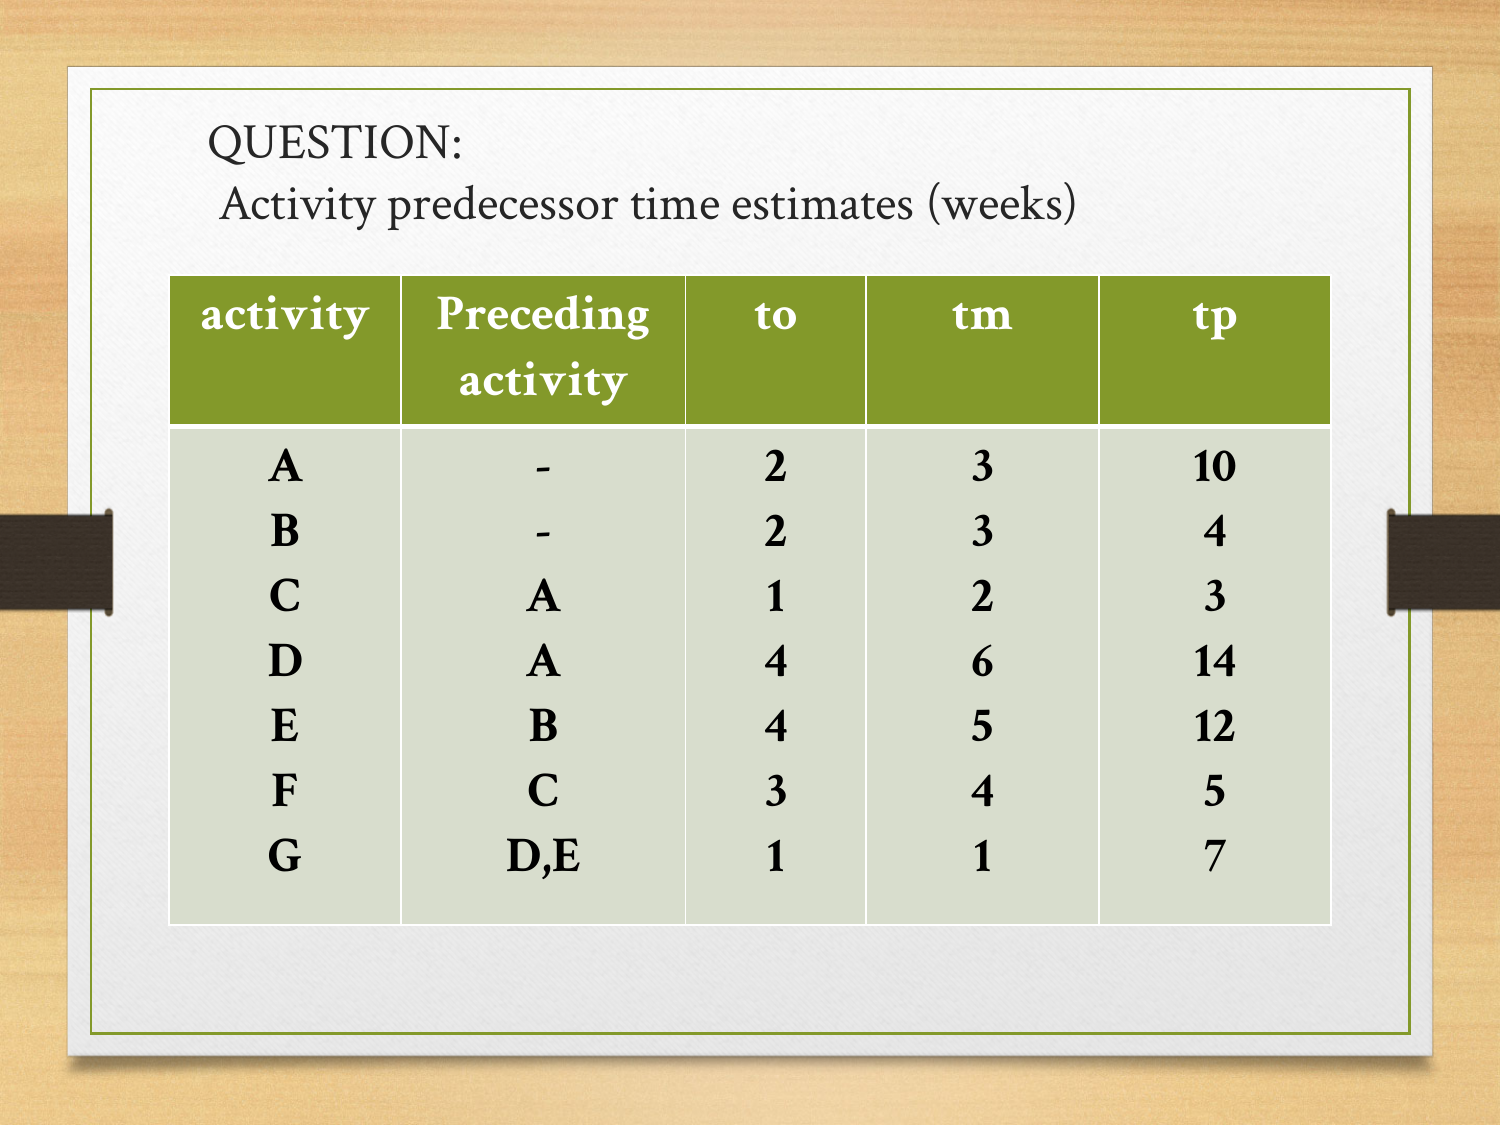

# QUESTION: Activity predecessor time estimates (weeks)
| activity | Preceding activity | to | tm | tp |
| --- | --- | --- | --- | --- |
| A B C D E F G | - - A A B C D,E | 2 2 1 4 4 3 1 | 3 3 2 6 5 4 1 | 10 4 3 14 12 5 7 |